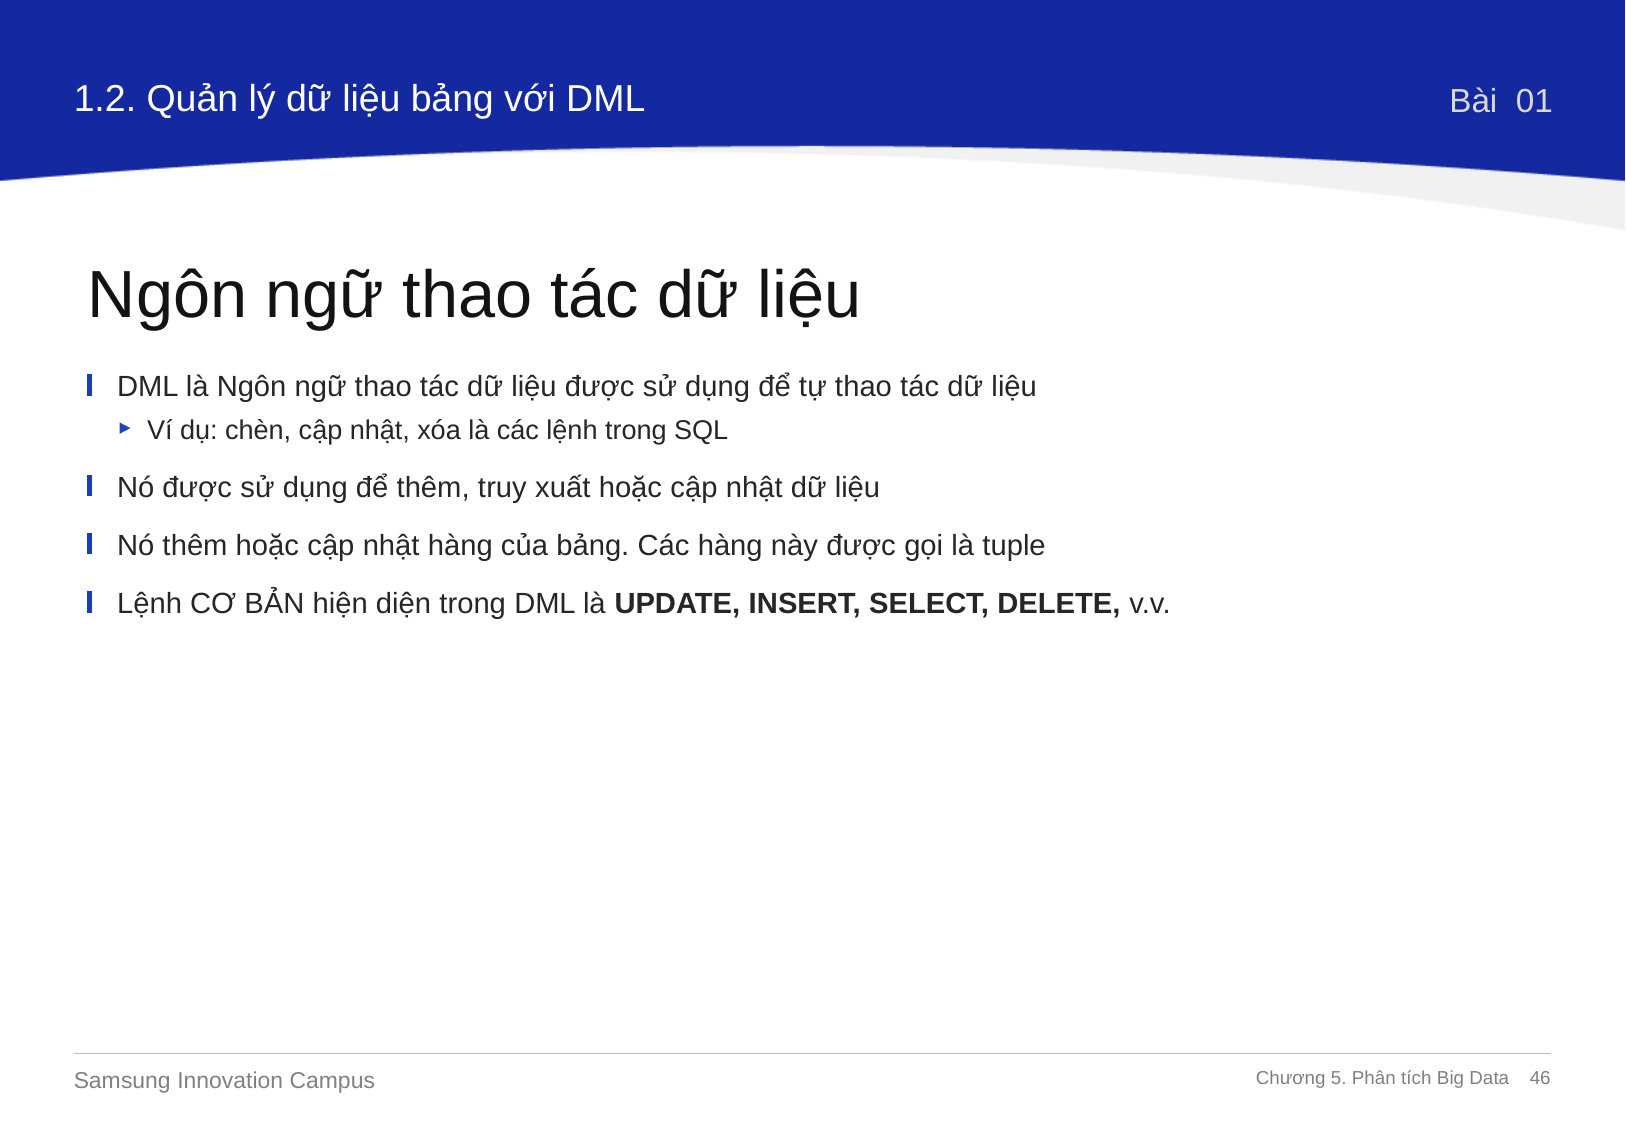

1.2. Quản lý dữ liệu bảng với DML
Bài  01
Ngôn ngữ thao tác dữ liệu
DML là Ngôn ngữ thao tác dữ liệu được sử dụng để tự thao tác dữ liệu
Ví dụ: chèn, cập nhật, xóa là các lệnh trong SQL
Nó được sử dụng để thêm, truy xuất hoặc cập nhật dữ liệu
Nó thêm hoặc cập nhật hàng của bảng. Các hàng này được gọi là tuple
Lệnh CƠ BẢN hiện diện trong DML là UPDATE, INSERT, SELECT, DELETE, v.v.